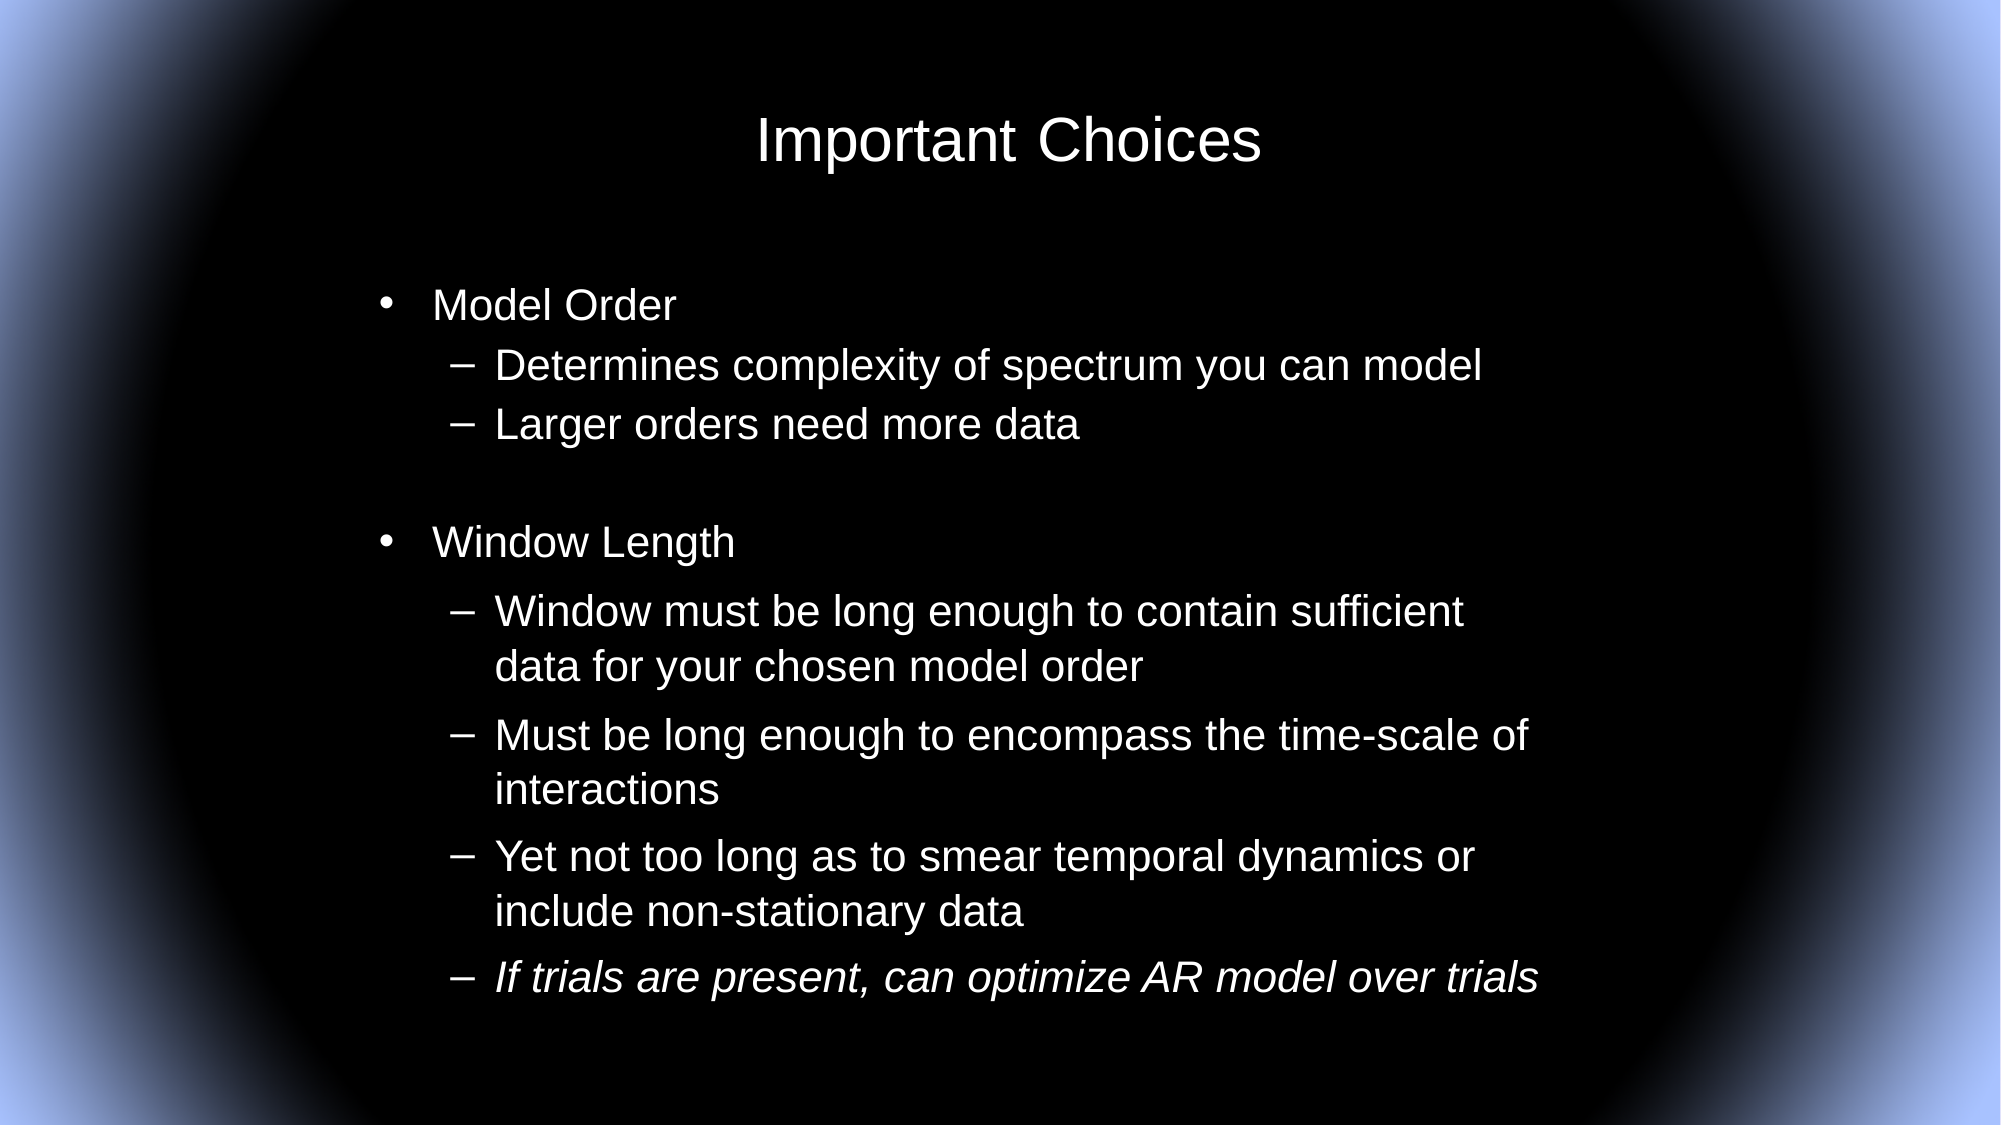

# Important Choices
Model Order
Determines complexity of spectrum you can model
Larger orders need more data

Window Length
Window must be long enough to contain sufficient   data for your chosen model order
Must be long enough to encompass the time-scale of   interactions
Yet not too long as to smear temporal dynamics or   include non-stationary data
If trials are present, can optimize AR model over trials